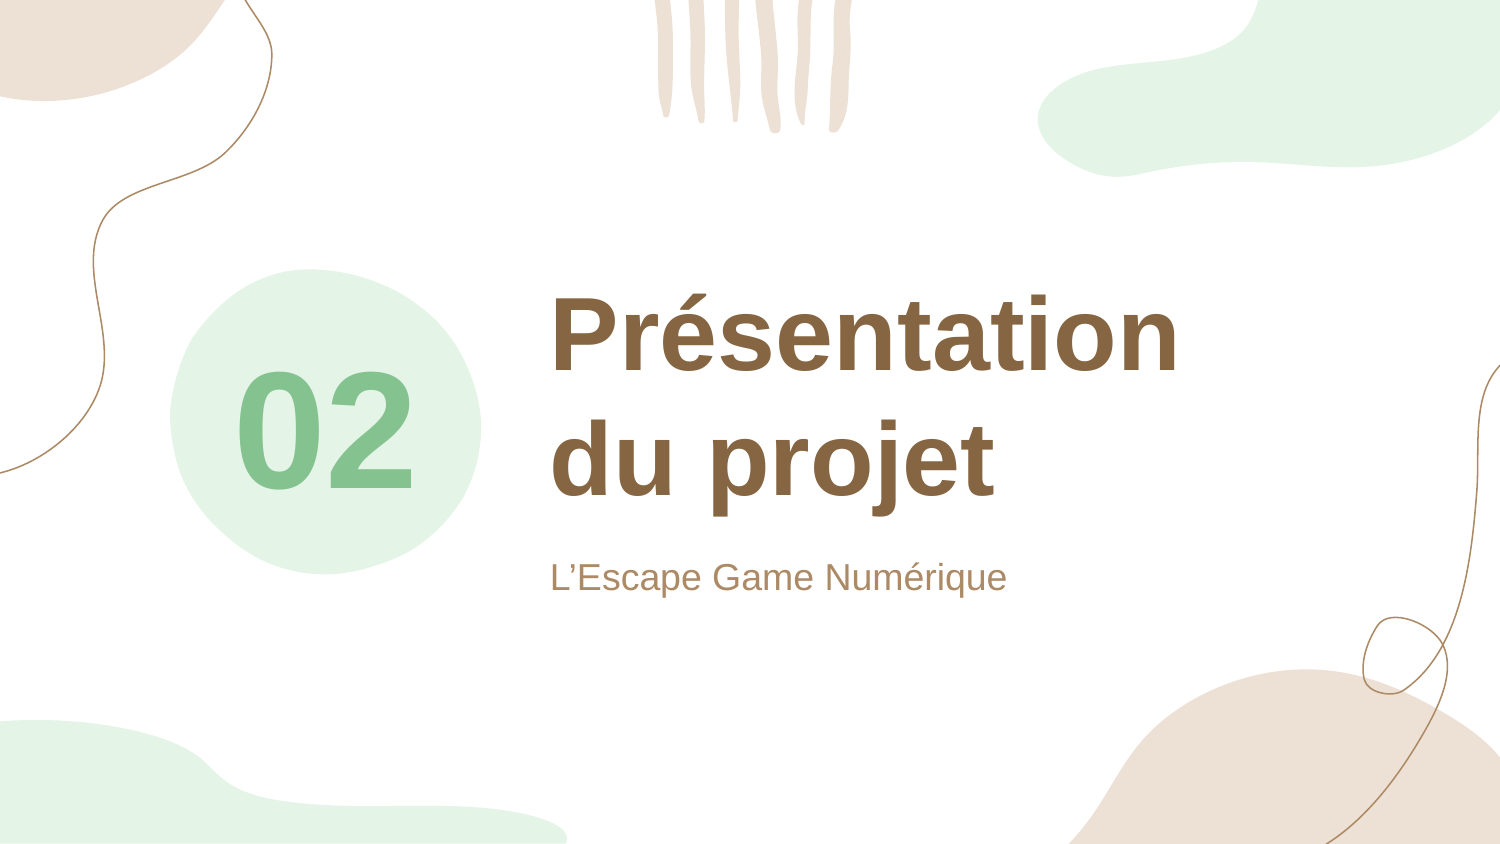

# Présentation du projet

02
L’Escape Game Numérique